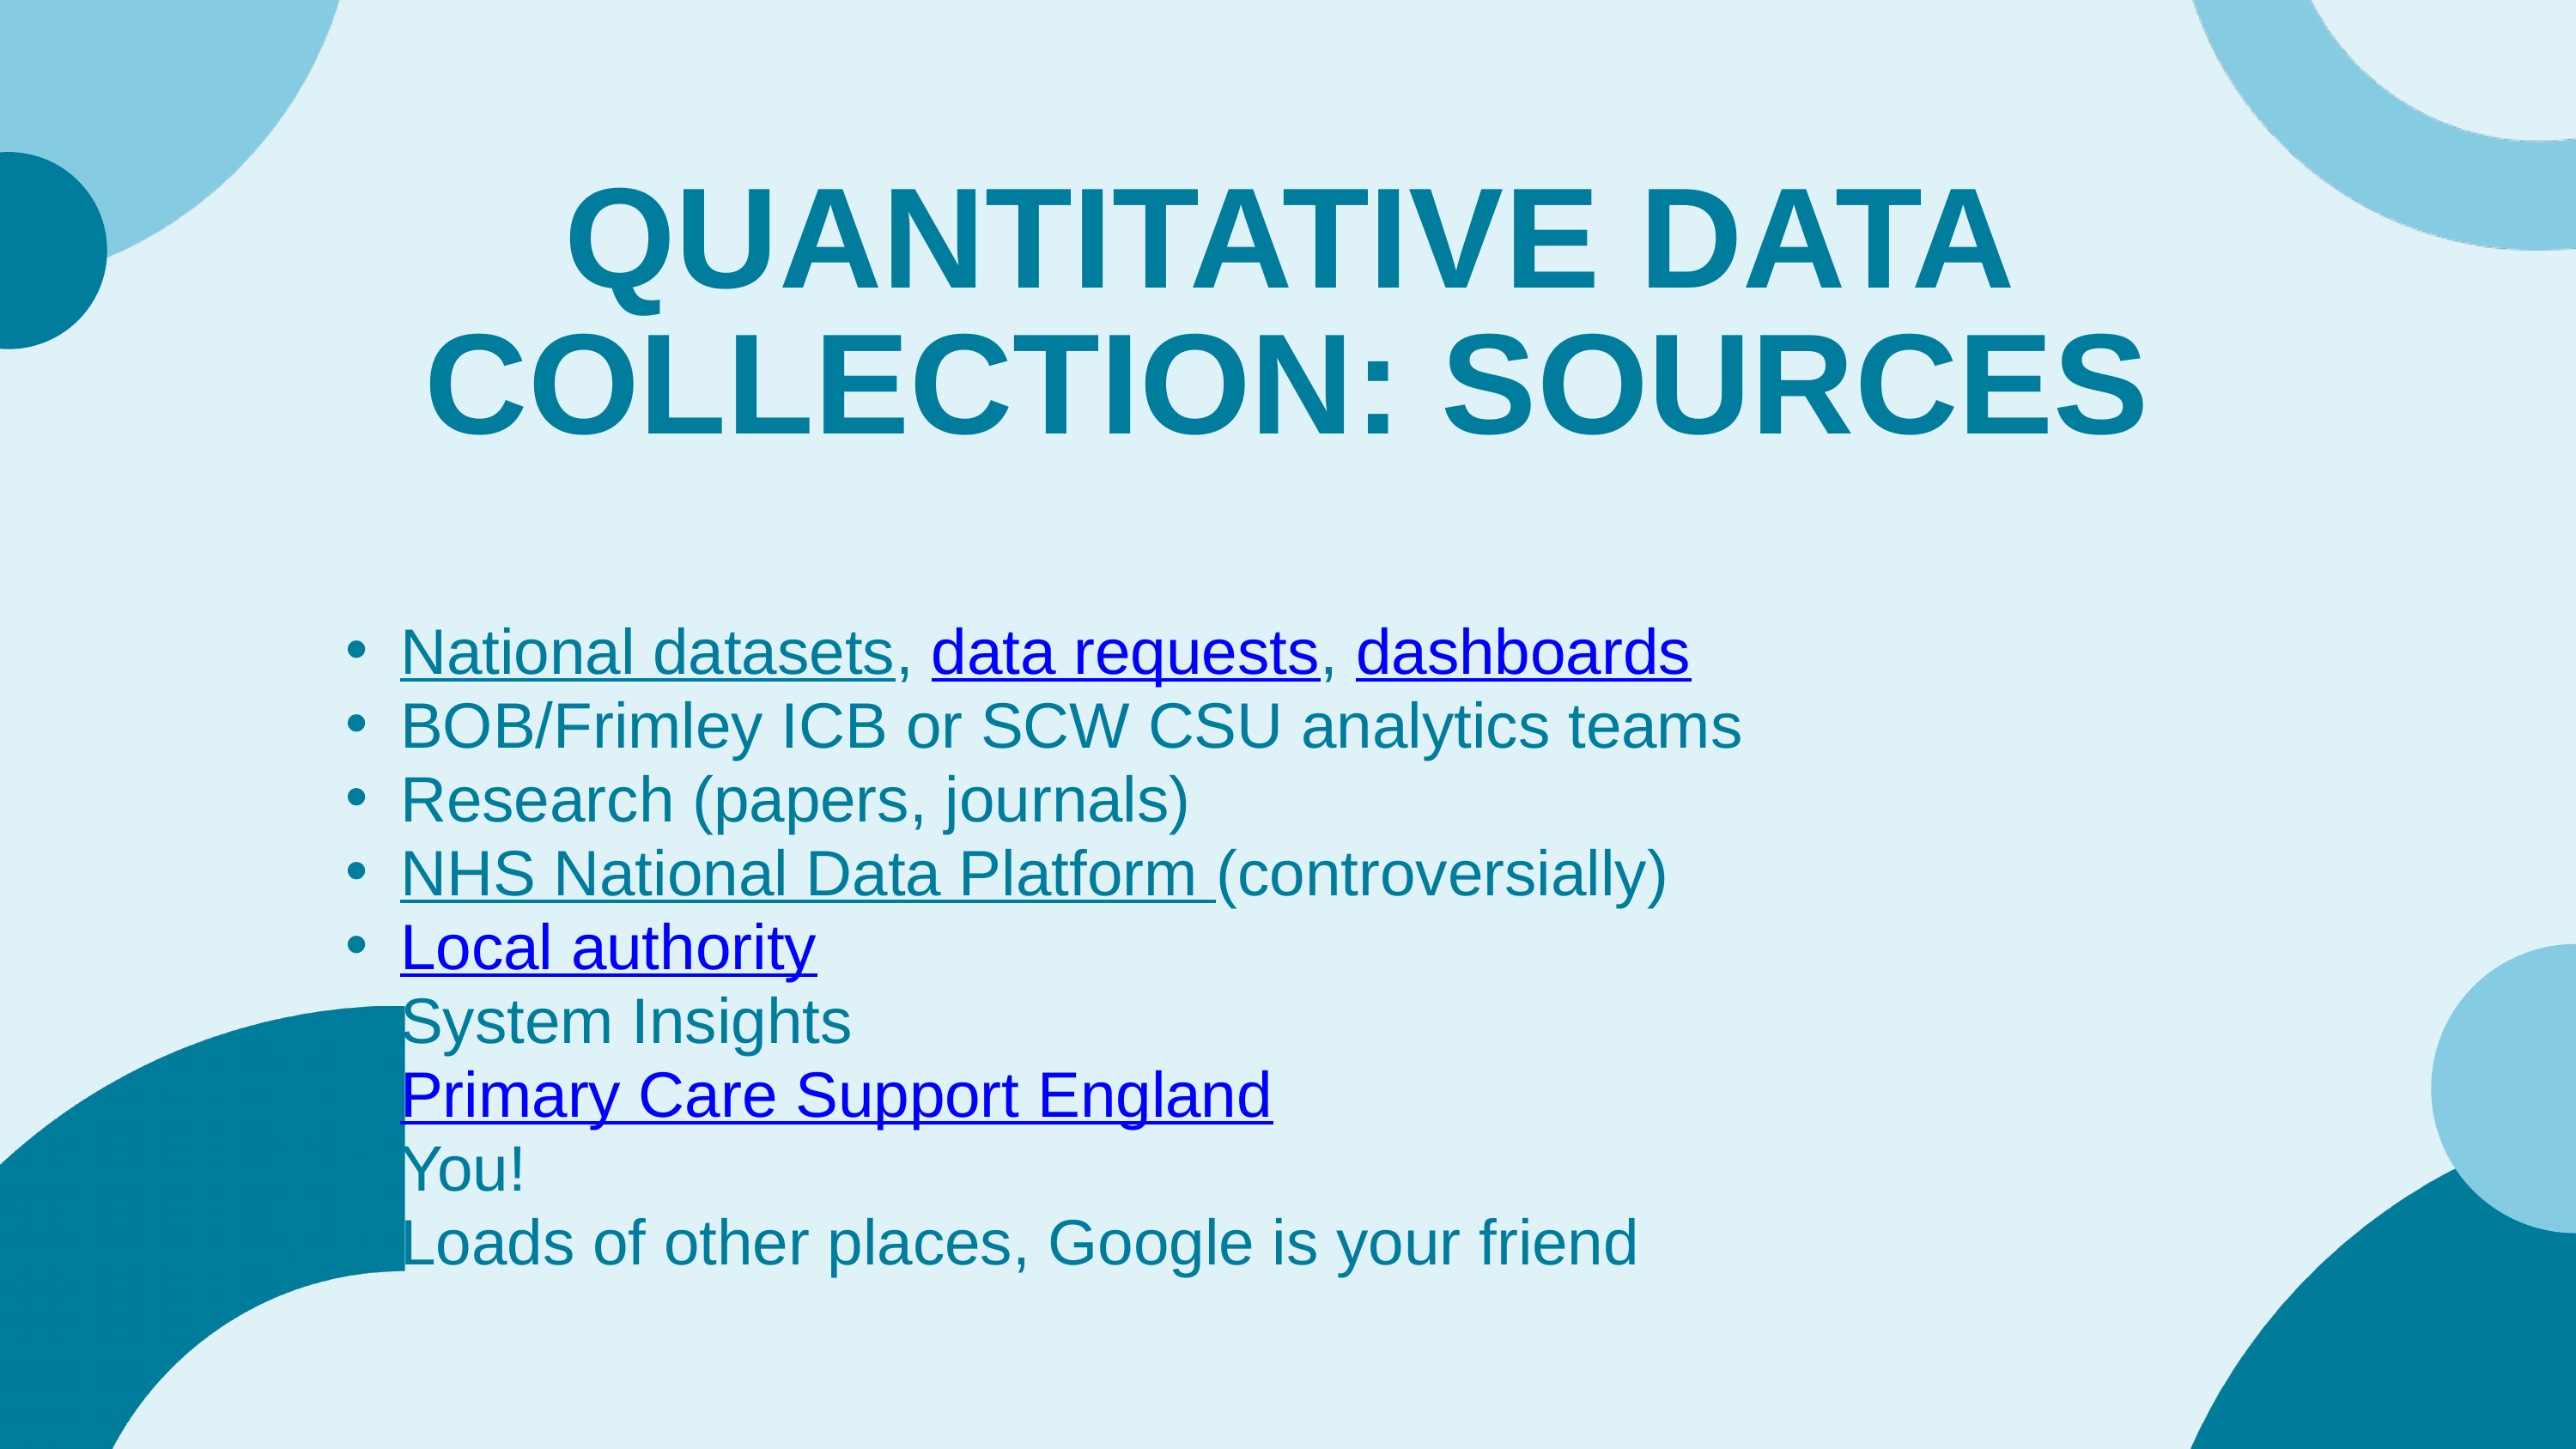

QUANTITATIVE DATA COLLECTION: SOURCES
National datasets, data requests, dashboards
BOB/Frimley ICB or SCW CSU analytics teams
Research (papers, journals)
NHS National Data Platform (controversially)
Local authority
System Insights
Primary Care Support England
You!
Loads of other places, Google is your friend